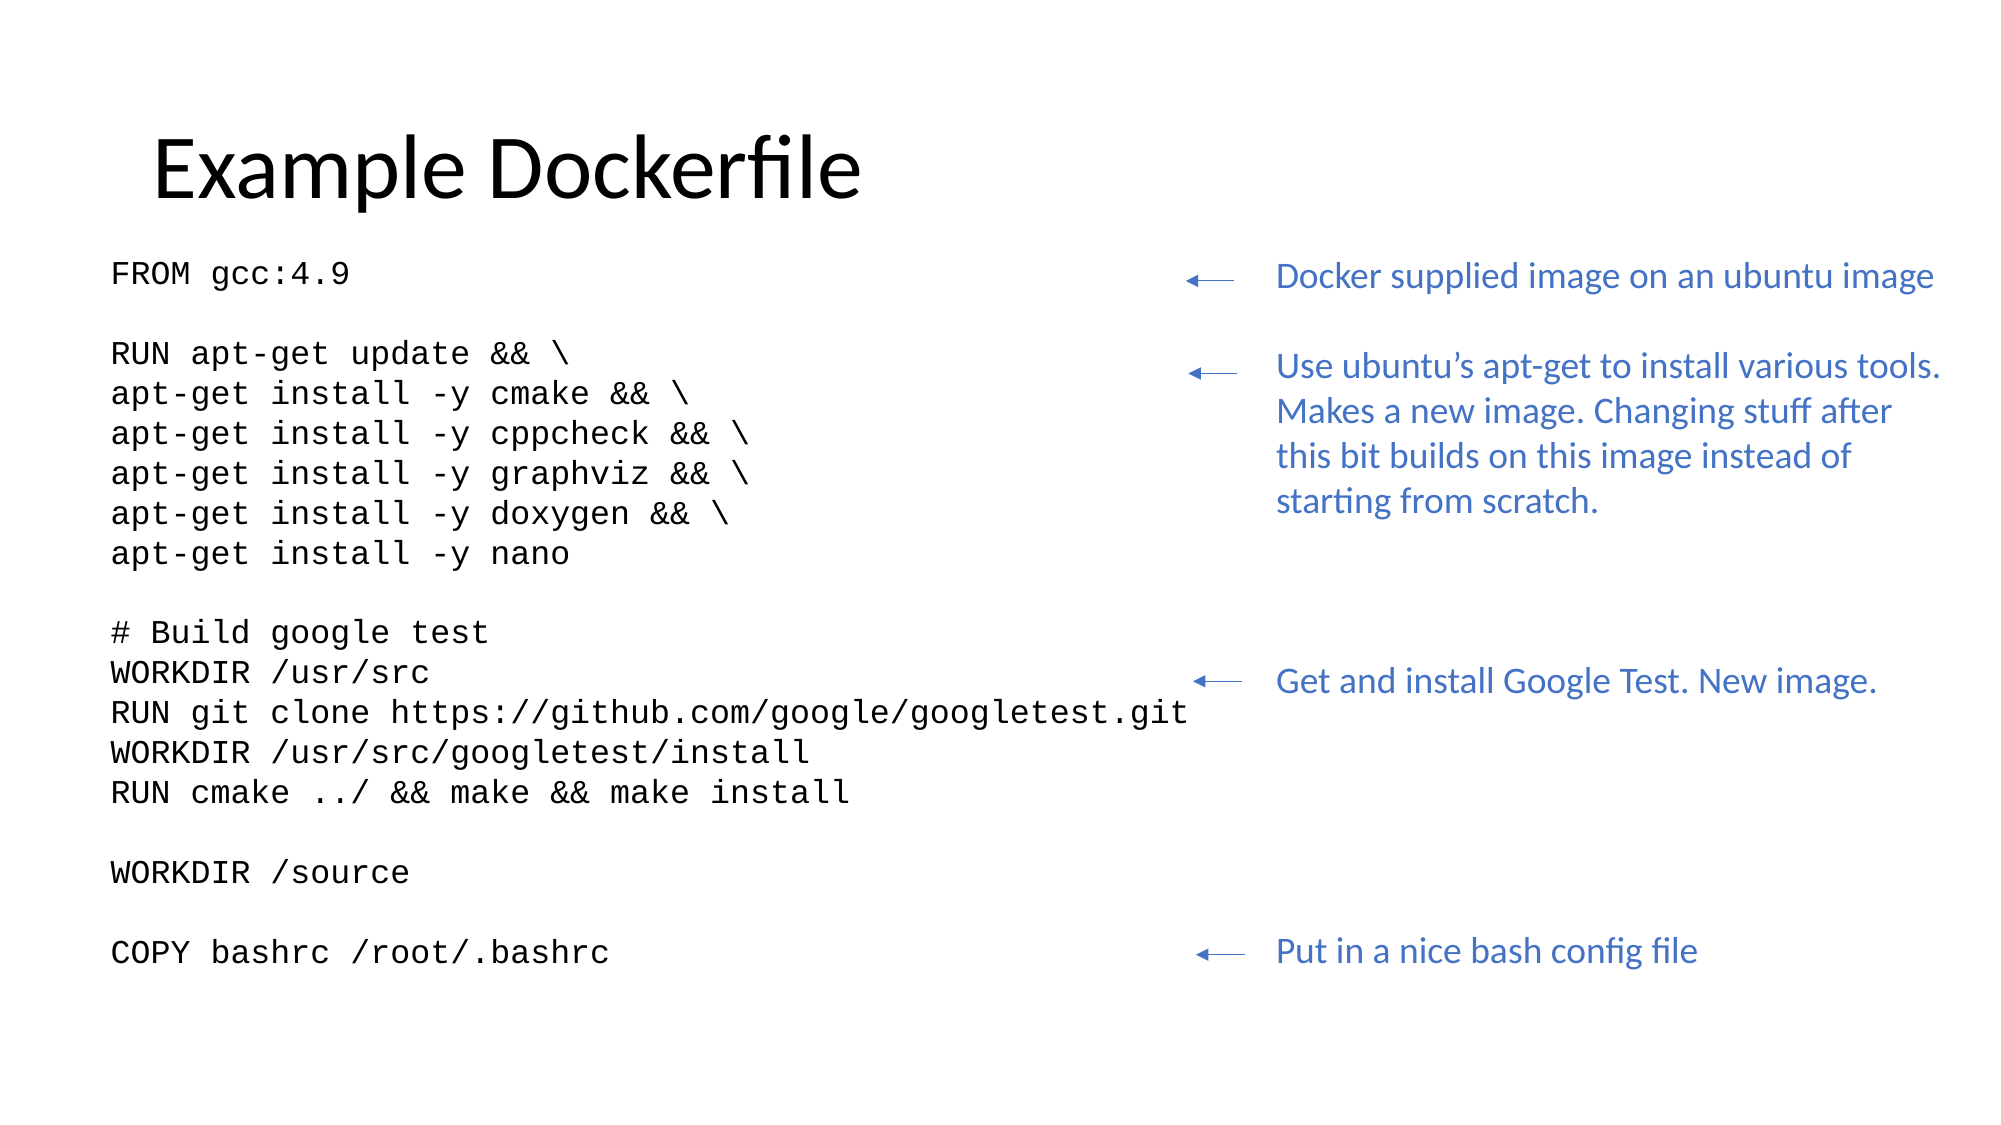

# Example Dockerfile
FROM gcc:4.9
RUN apt-get update && \
apt-get install -y cmake && \
apt-get install -y cppcheck && \
apt-get install -y graphviz && \
apt-get install -y doxygen && \
apt-get install -y nano
# Build google test
WORKDIR /usr/src
RUN git clone https://github.com/google/googletest.git
WORKDIR /usr/src/googletest/install
RUN cmake ../ && make && make install
WORKDIR /source
COPY bashrc /root/.bashrc

Docker supplied image on an ubuntu image

Use ubuntu’s apt-get to install various tools.
Makes a new image. Changing stuff after this bit builds on this image instead of starting from scratch.

Get and install Google Test. New image.

Put in a nice bash config file